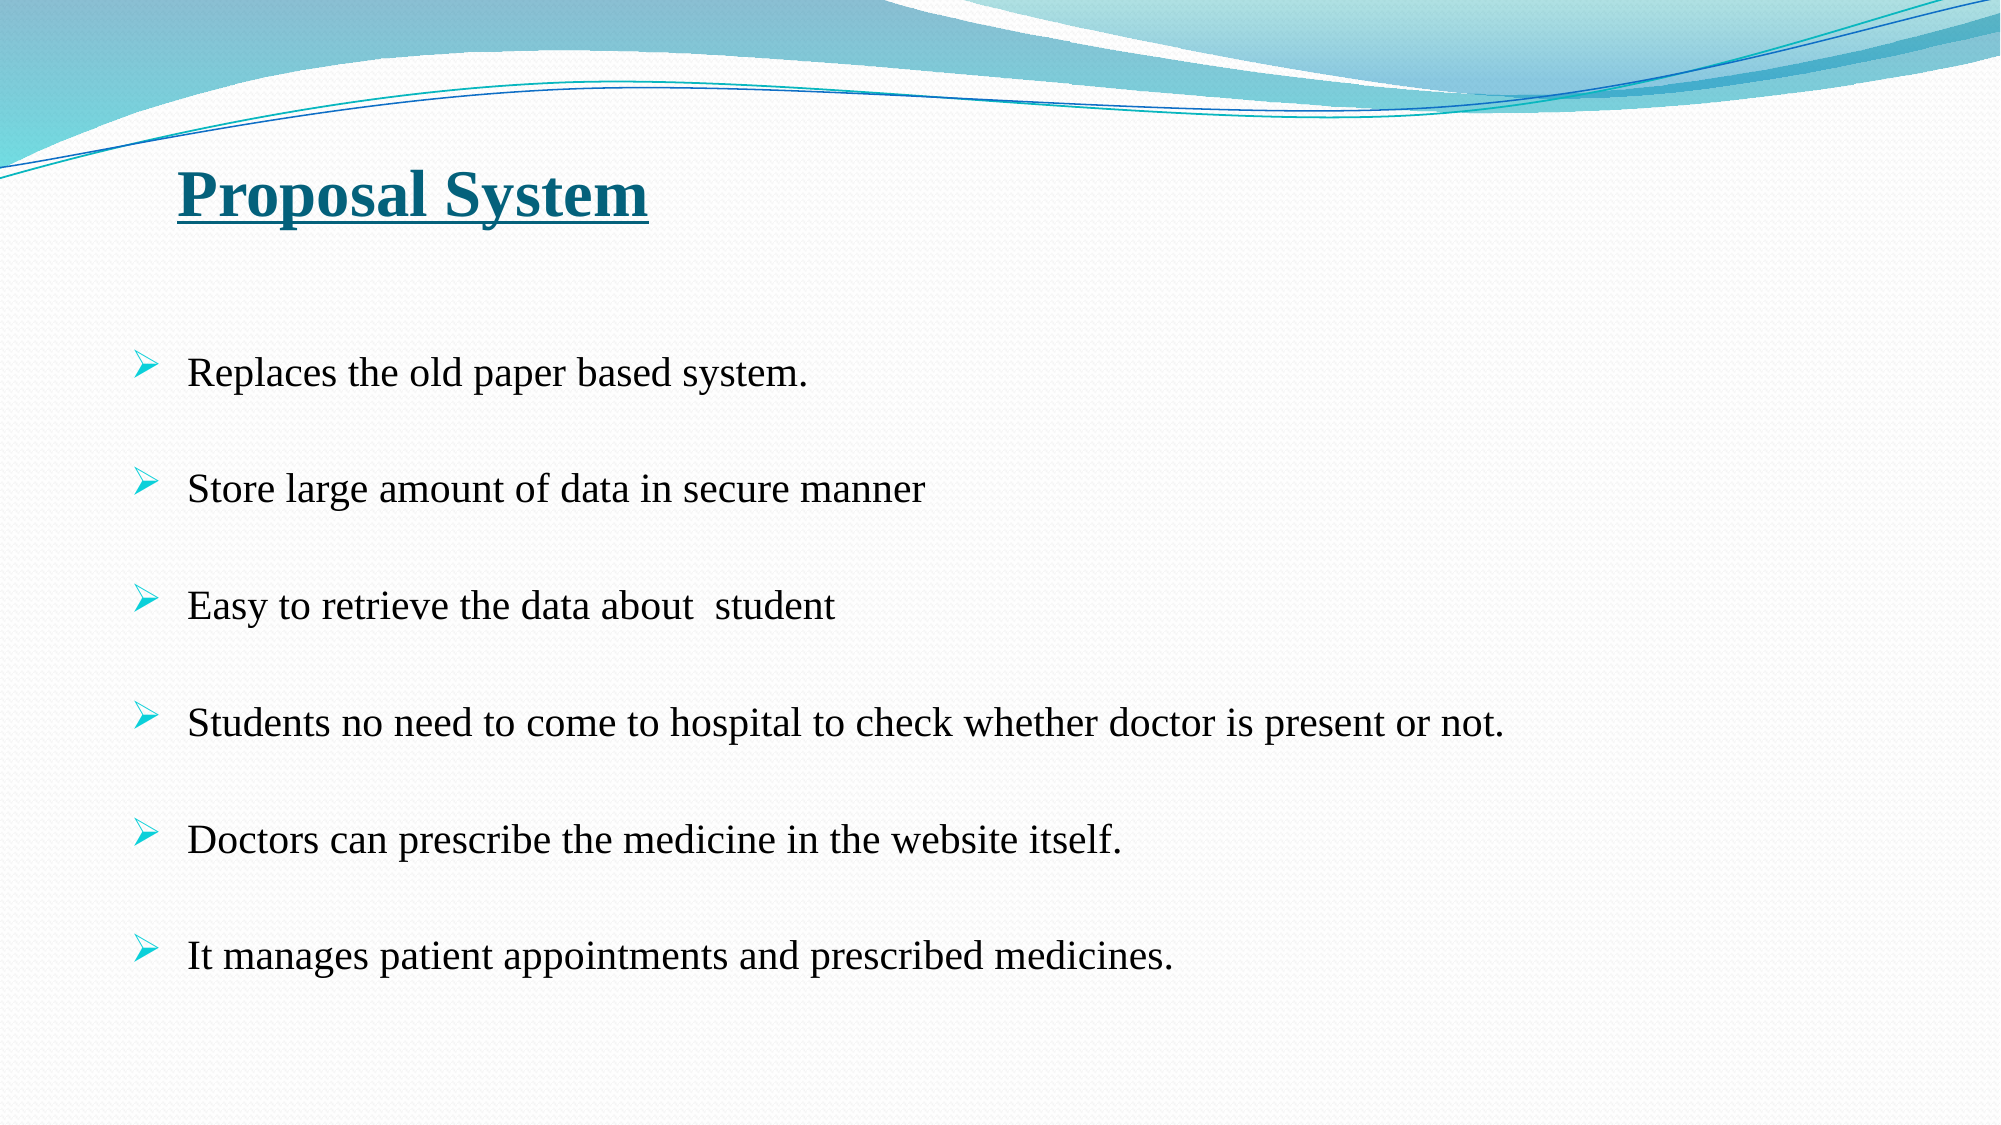

Proposal System
Replaces the old paper based system.

Store large amount of data in secure manner

Easy to retrieve the data about  student

Students no need to come to hospital to check whether doctor is present or not.

Doctors can prescribe the medicine in the website itself.

It manages patient appointments and prescribed medicines.